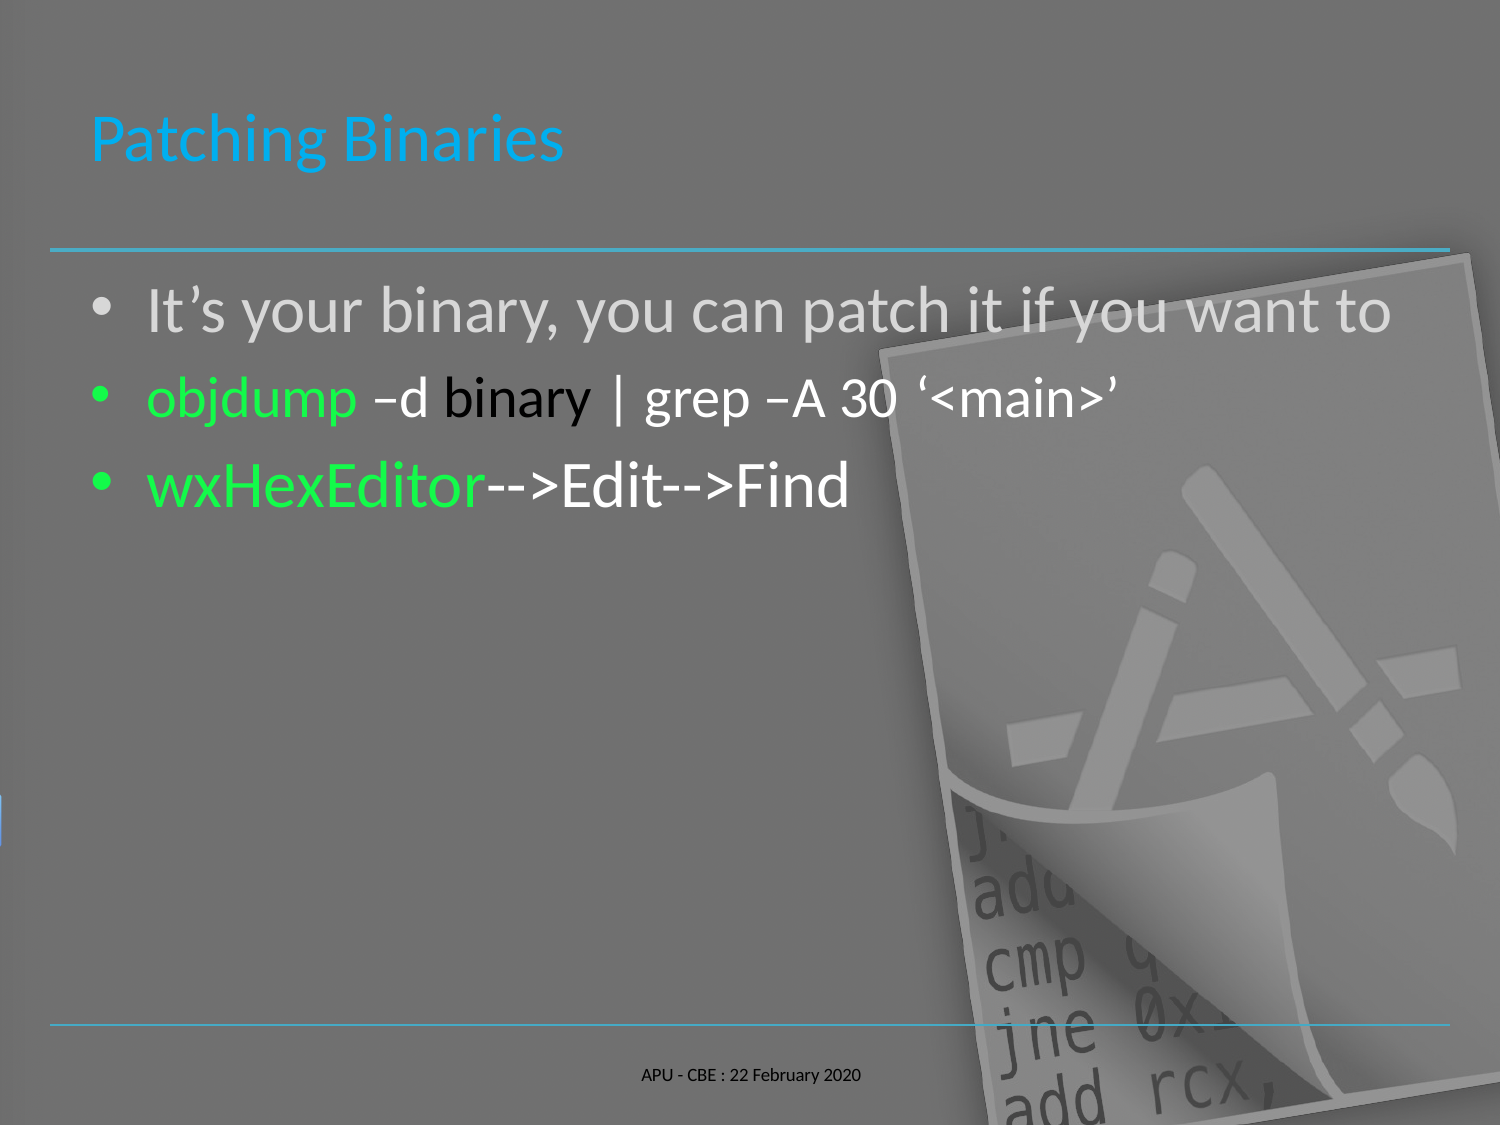

# Patching Binaries
It’s your binary, you can patch it if you want to
objdump –d binary | grep –A 30 ‘<main>’
wxHexEditor-->Edit-->Find

APU - CBE : 22 February 2020